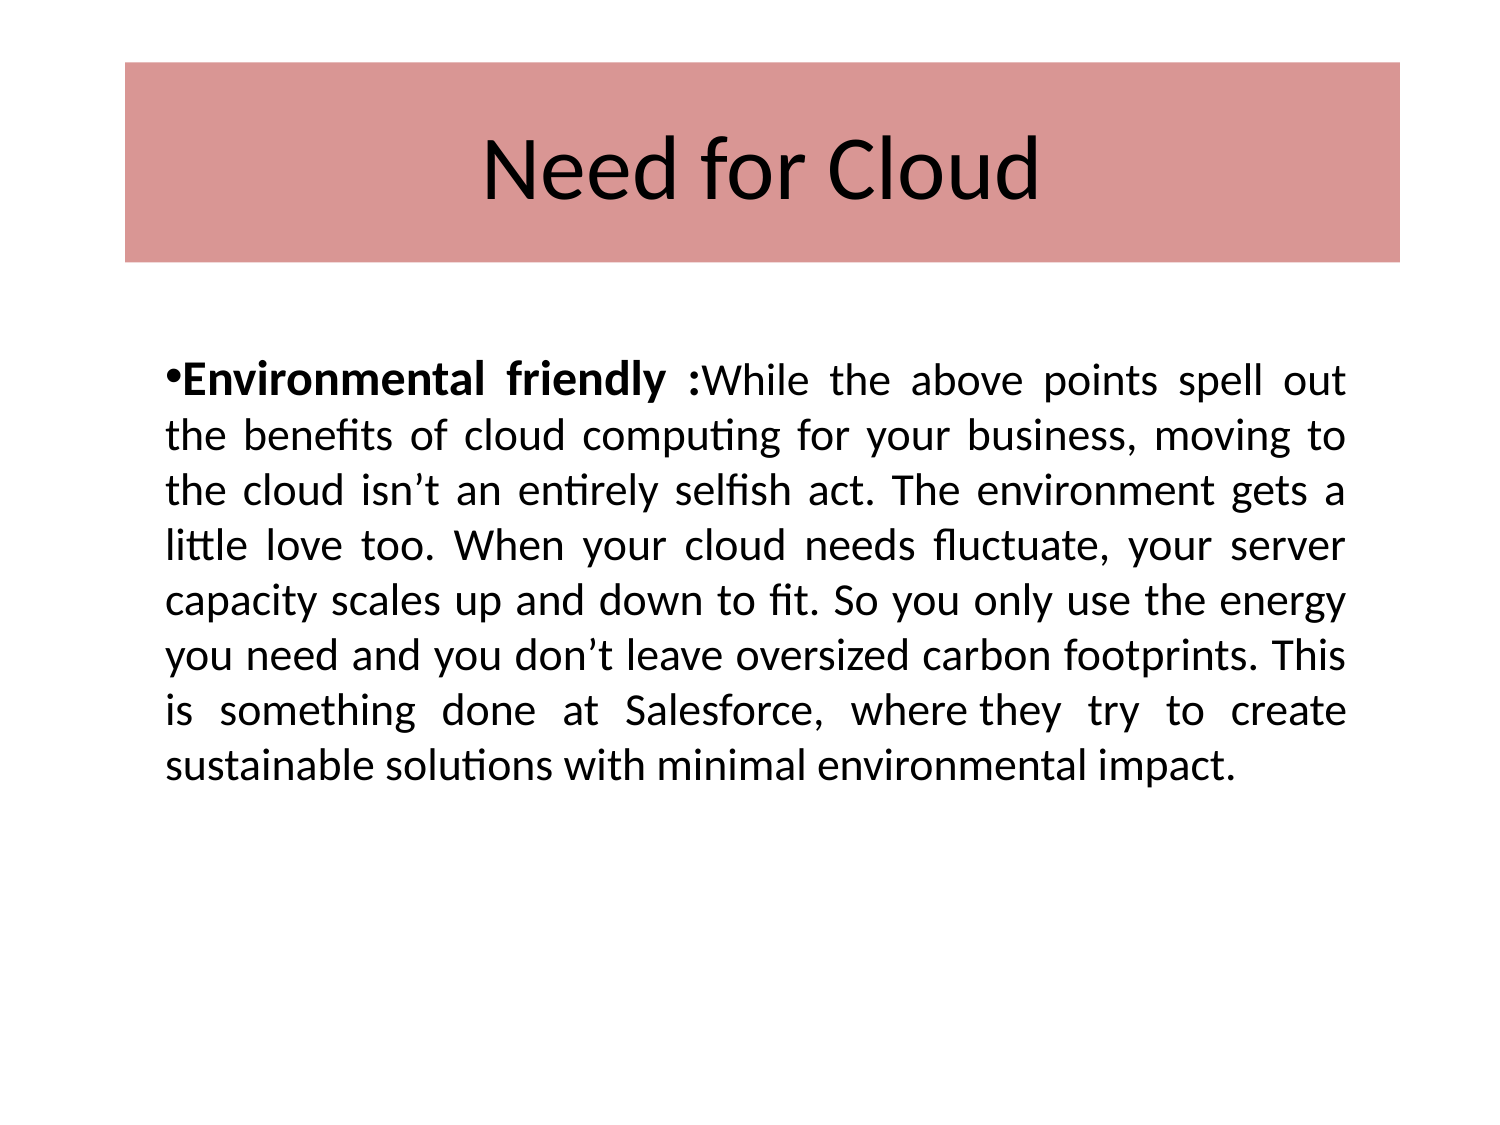

# Need for Cloud
Environmental friendly :While the above points spell out the benefits of cloud computing for your business, moving to the cloud isn’t an entirely selfish act. The environment gets a little love too. When your cloud needs fluctuate, your server capacity scales up and down to fit. So you only use the energy you need and you don’t leave oversized carbon footprints. This is something done at Salesforce, where they try to create sustainable solutions with minimal environmental impact.